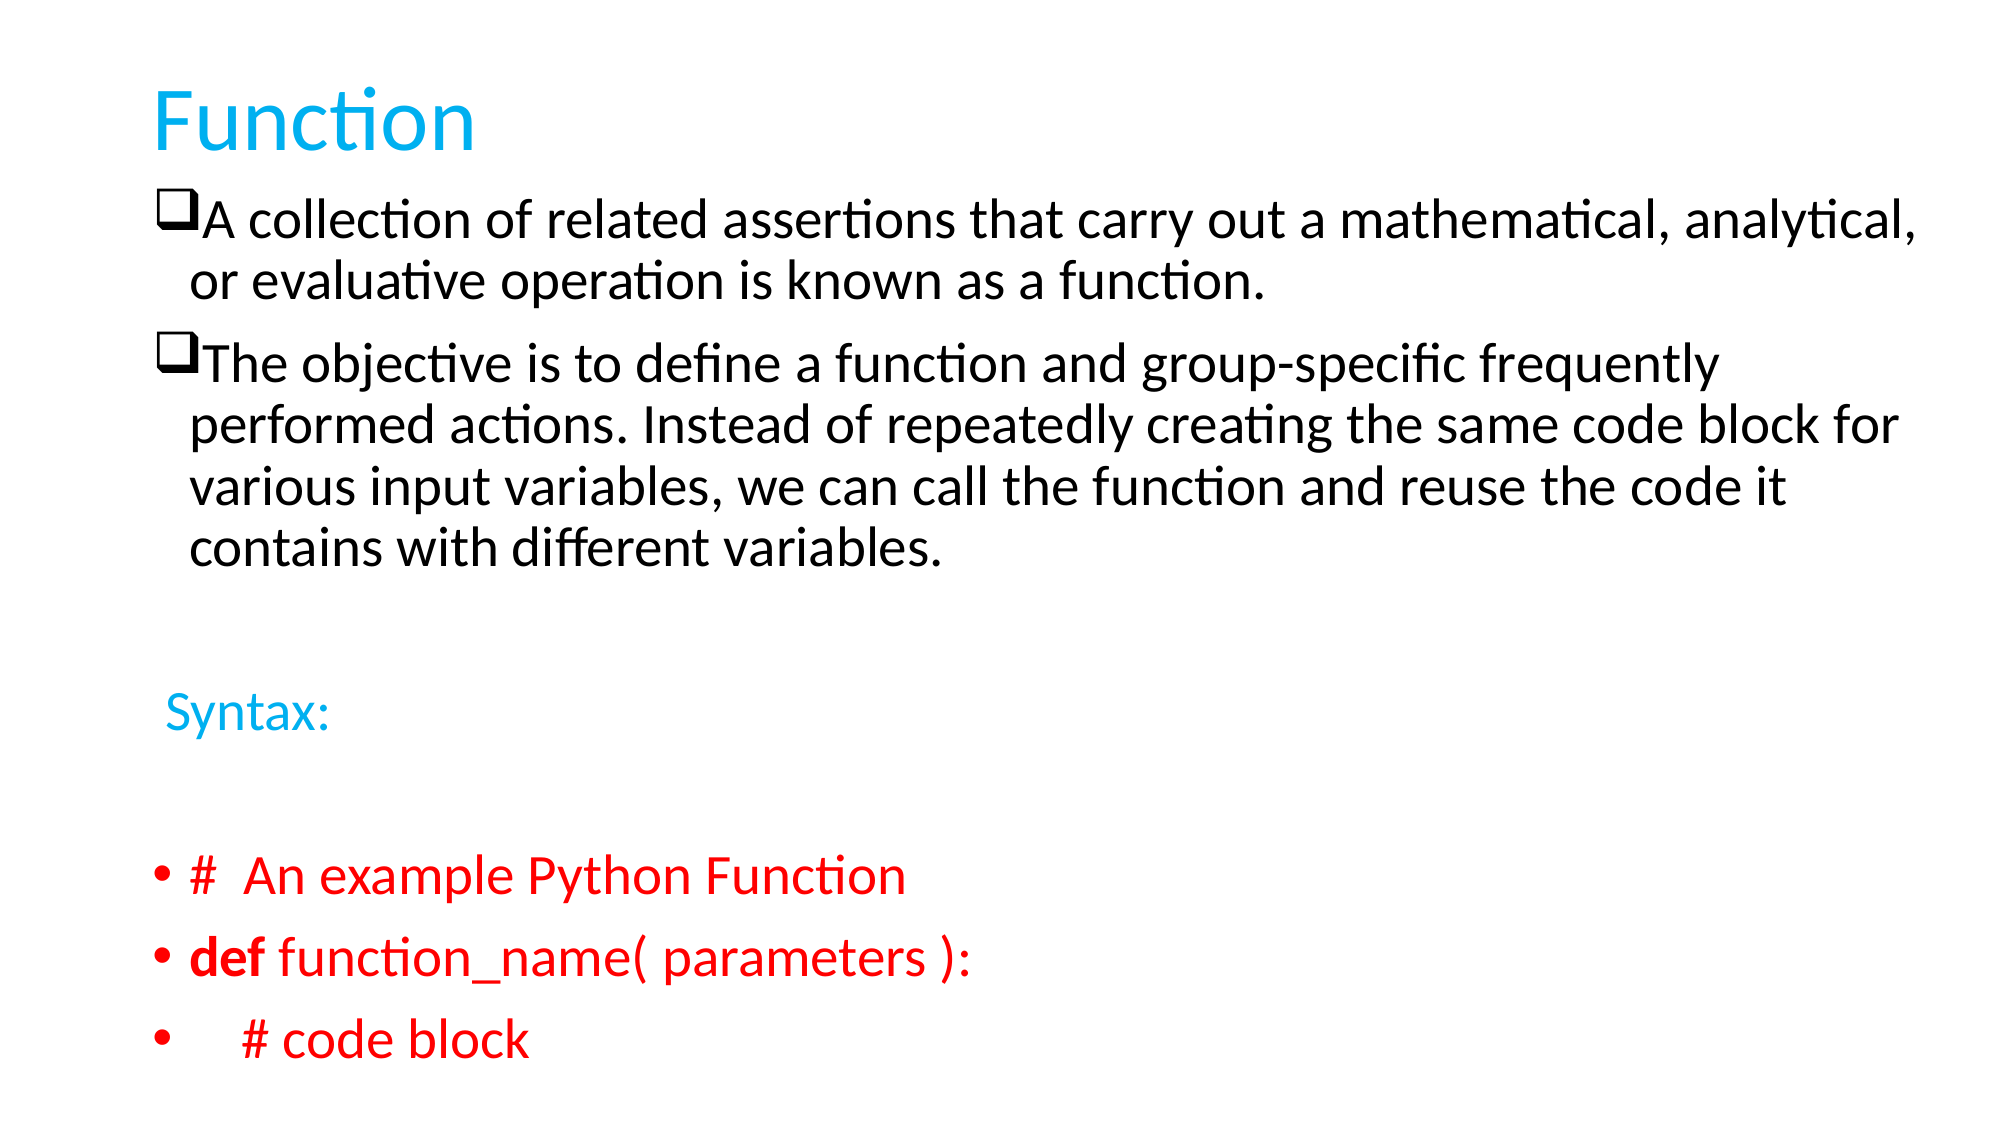

# Function
A collection of related assertions that carry out a mathematical, analytical, or evaluative operation is known as a function.
The objective is to define a function and group-specific frequently performed actions. Instead of repeatedly creating the same code block for various input variables, we can call the function and reuse the code it contains with different variables.

 Syntax:

#  An example Python Function
def function_name( parameters ):
    # code block